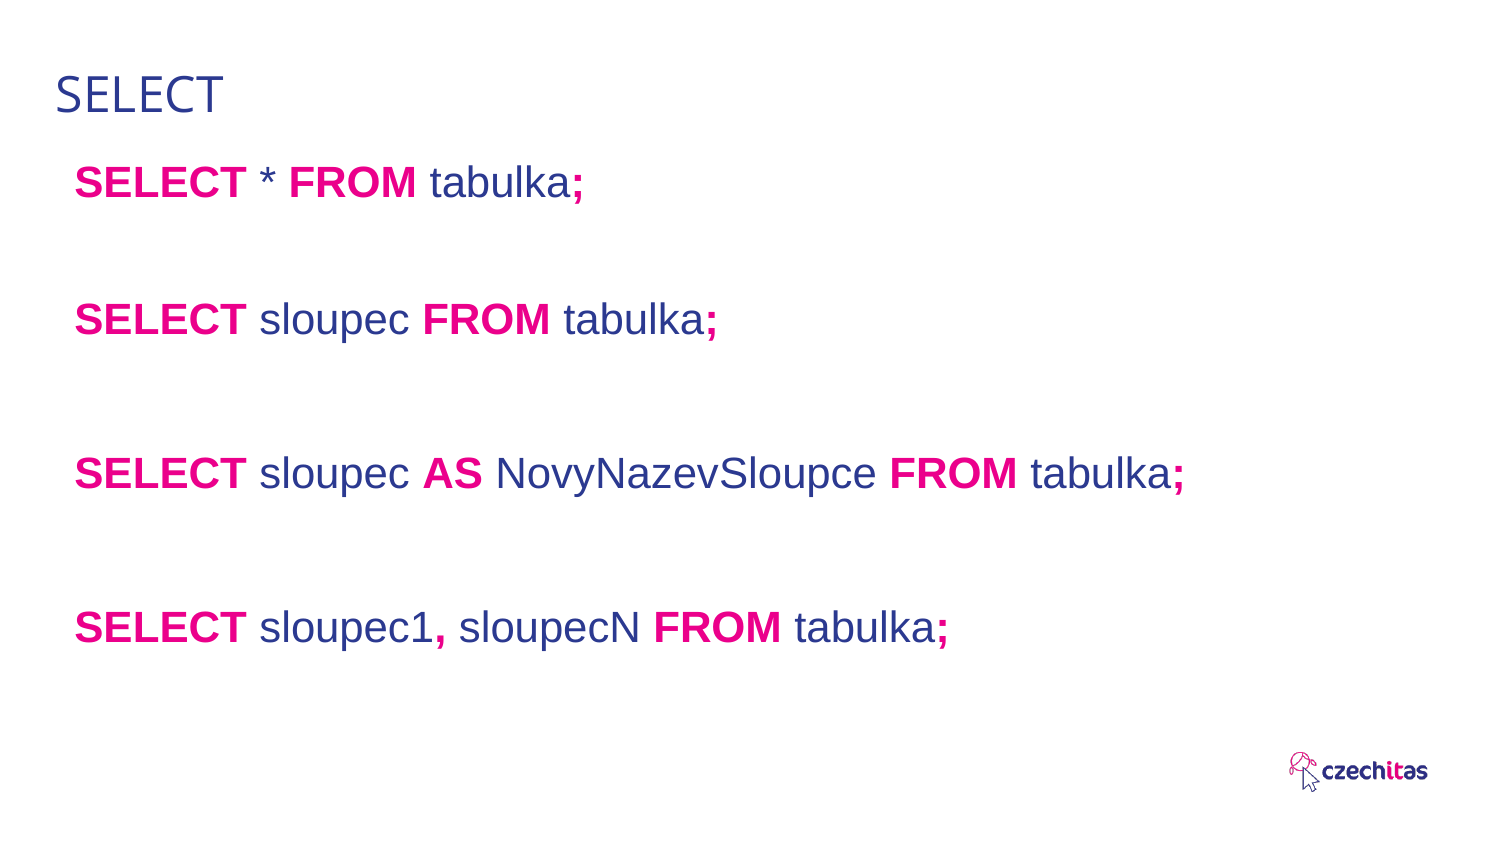

# SELECT

SELECT * FROM tabulka;

SELECT sloupec FROM tabulka;

SELECT sloupec AS NovyNazevSloupce FROM tabulka;

SELECT sloupec1, sloupecN FROM tabulka;